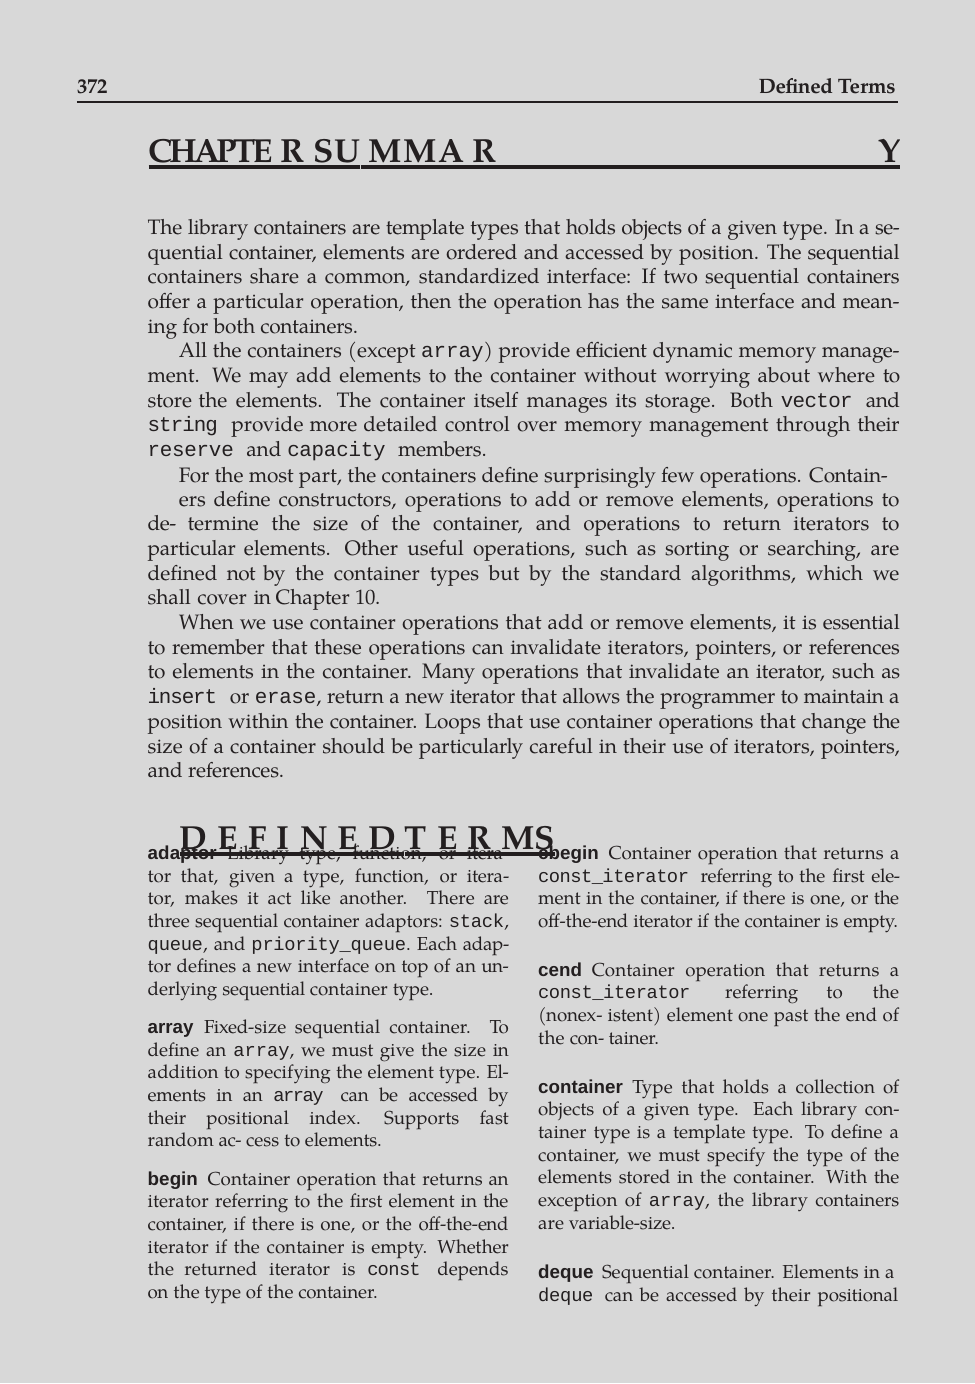

372
Defined Terms

Chapte r Su mma r y
The library containers are template types that holds objects of a given type. In a se- quential container, elements are ordered and accessed by position. The sequential containers share a common, standardized interface: If two sequential containers offer a particular operation, then the operation has the same interface and mean- ing for both containers.
All the containers (except array) provide efficient dynamic memory manage- ment. We may add elements to the container without worrying about where to store the elements. The container itself manages its storage. Both vector and string provide more detailed control over memory management through their reserve and capacity members.
For the most part, the containers define surprisingly few operations. Contain-
ers define constructors, operations to add or remove elements, operations to de- termine the size of the container, and operations to return iterators to particular elements. Other useful operations, such as sorting or searching, are defined not by the container types but by the standard algorithms, which we shall cover in Chapter 10.
When we use container operations that add or remove elements, it is essential to remember that these operations can invalidate iterators, pointers, or references to elements in the container. Many operations that invalidate an iterator, such as insert or erase, return a new iterator that allows the programmer to maintain a position within the container. Loops that use container operations that change the size of a container should be particularly careful in their use of iterators, pointers, and references.

Defined Terms
adaptor Library type, function, or itera- tor that, given a type, function, or itera- tor, makes it act like another.  There are three sequential container adaptors: stack, queue, and priority_queue. Each adap- tor defines a new interface on top of an un- derlying sequential container type.
array Fixed-size sequential container.  To define an array, we must give the size in addition to specifying the element type. El- ements in an array can be accessed by their positional index. Supports fast random ac- cess to elements.
begin Container operation that returns an iterator referring to the first element in the container, if there is one, or the off-the-end iterator if the container is empty. Whether the returned iterator is const depends on the type of the container.
cbegin Container operation that returns a const_iterator referring to the first ele- ment in the container, if there is one, or the off-the-end iterator if the container is empty.
cend Container operation that returns a const_iterator referring to the (nonex- istent) element one past the end of the con- tainer.
container Type that holds a collection of objects of a given type. Each library con- tainer type is a template type. To define a container, we must specify the type of the elements stored in the container. With the exception of array, the library containers are variable-size.
deque Sequential container. Elements in a
deque can be accessed by their positional